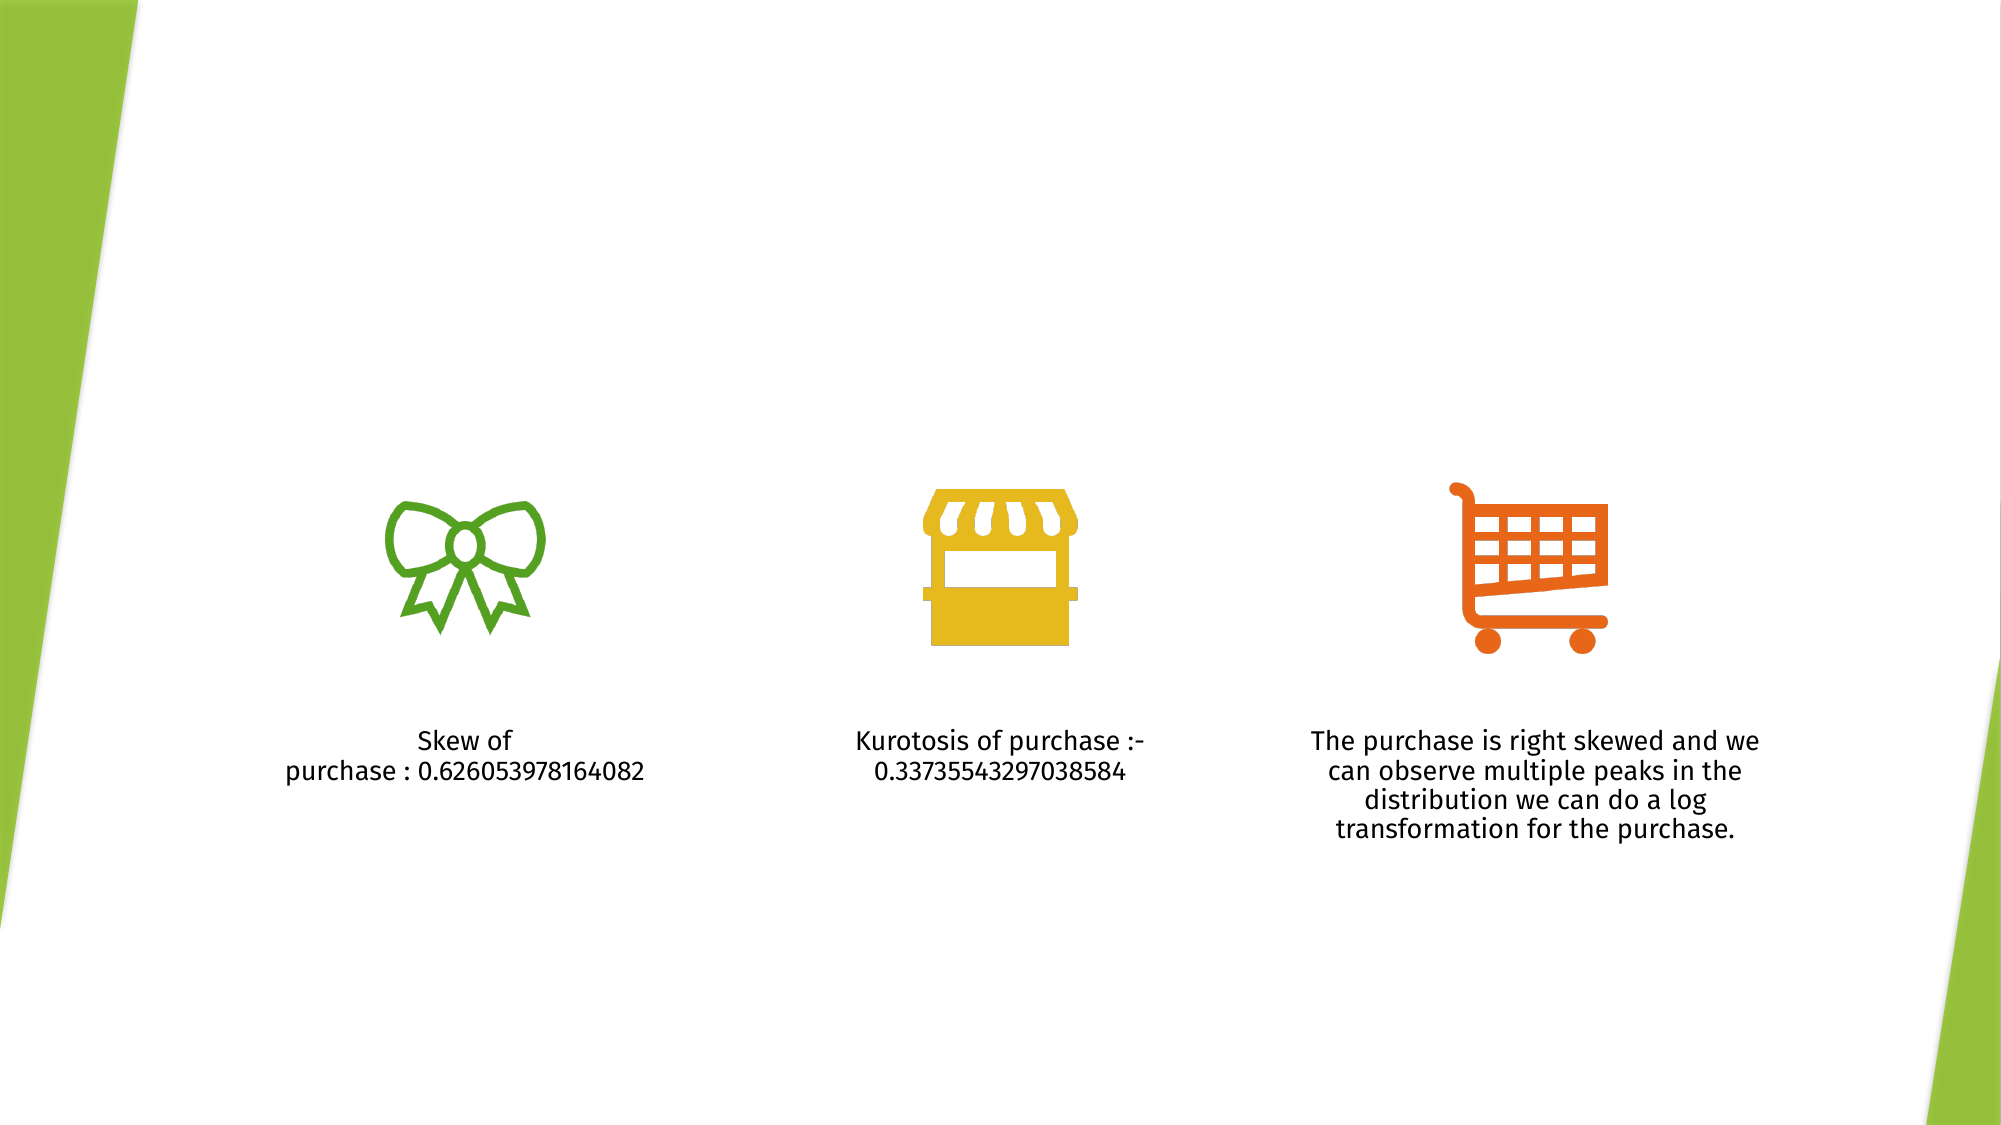

Skew of purchase : 0.626053978164082
Kurotosis of purchase :-0.33735543297038584
The purchase is right skewed and we can observe multiple peaks in the distribution we can do a log transformation for the purchase.